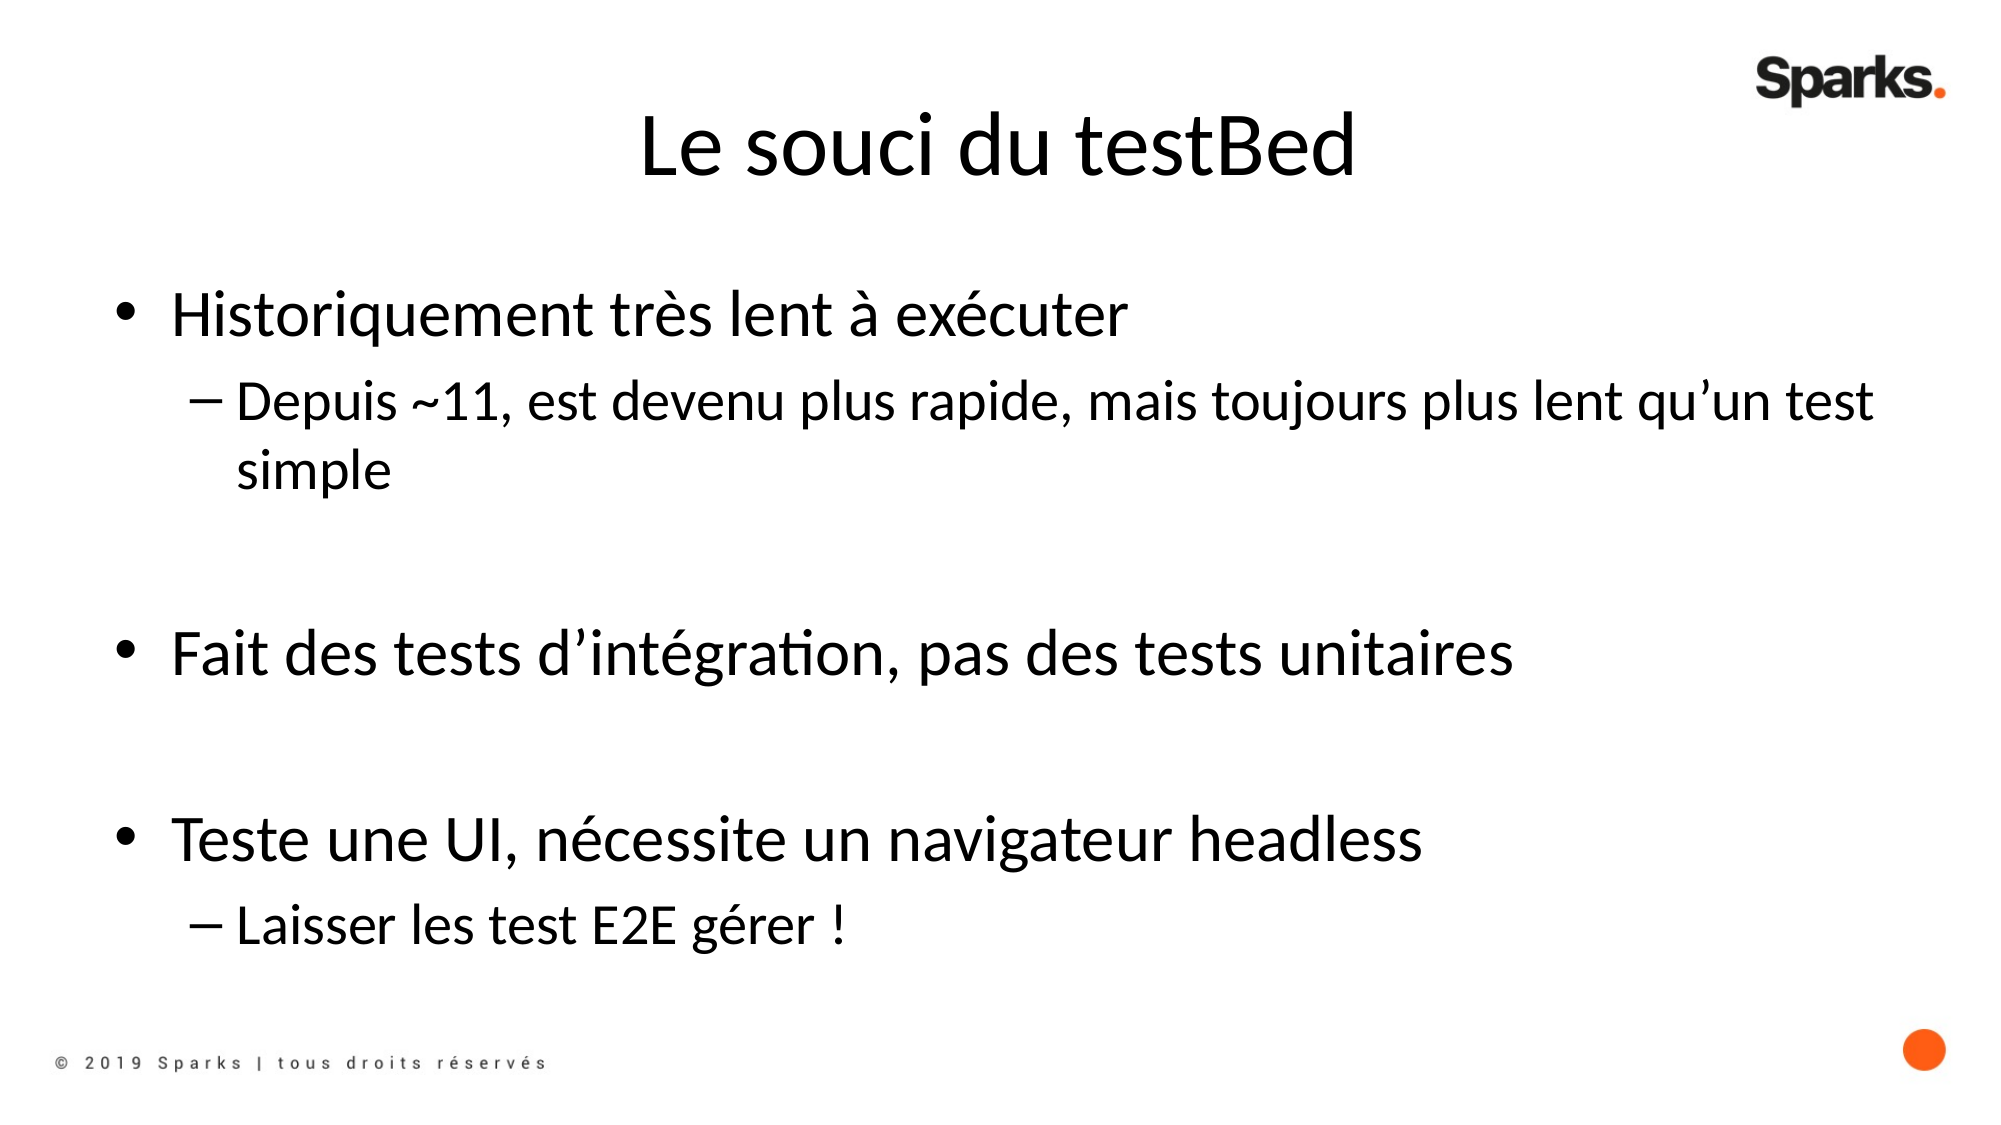

# Le souci du testBed
Historiquement très lent à exécuter
Depuis ~11, est devenu plus rapide, mais toujours plus lent qu’un test simple

Fait des tests d’intégration, pas des tests unitaires

Teste une UI, nécessite un navigateur headless
Laisser les test E2E gérer !